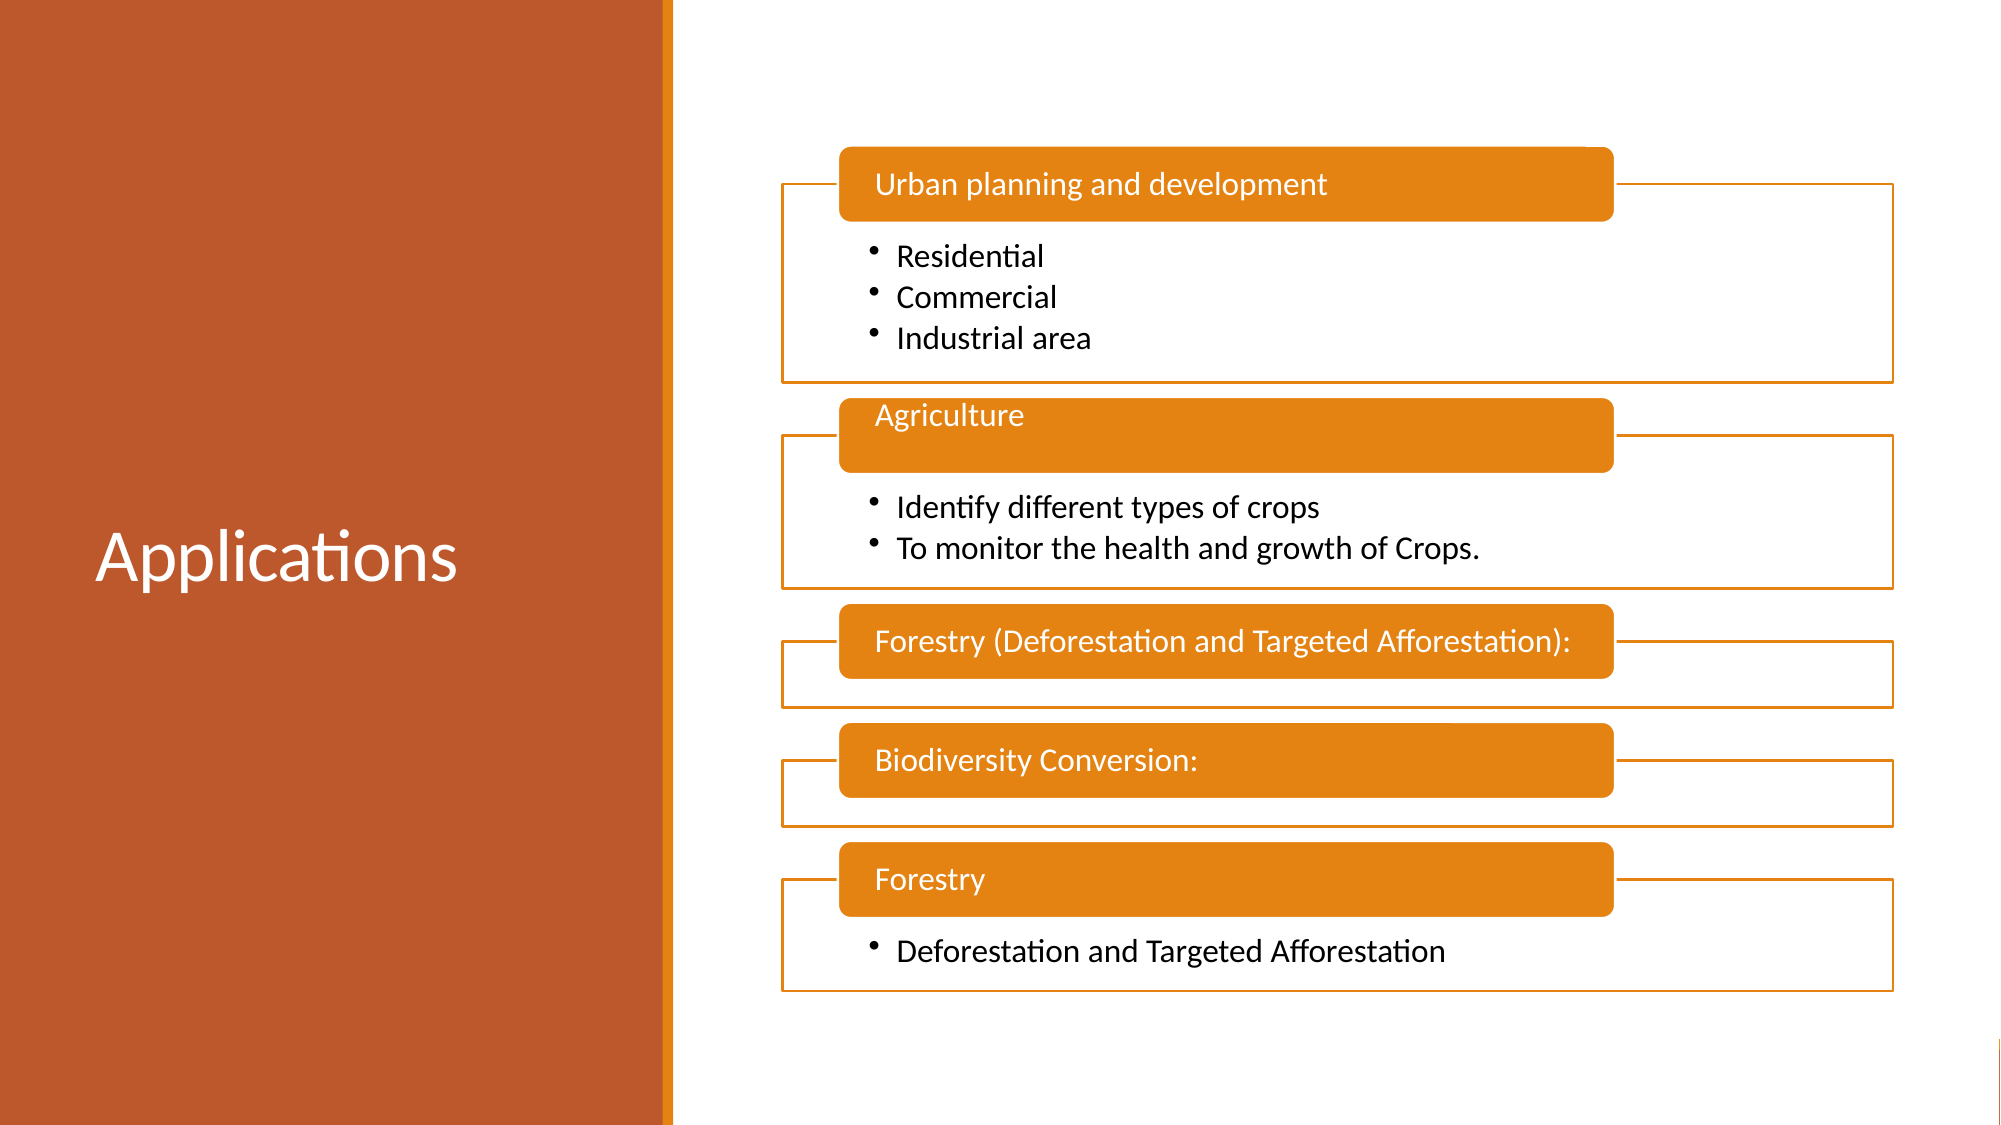

# Applications
Residential
Commercial
Industrial area
Urban planning and development
Identify different types of crops
To monitor the health and growth of Crops.
Agriculture
Forestry (Deforestation and Targeted Afforestation):
Biodiversity Conversion:
Deforestation and Targeted Afforestation
Forestry